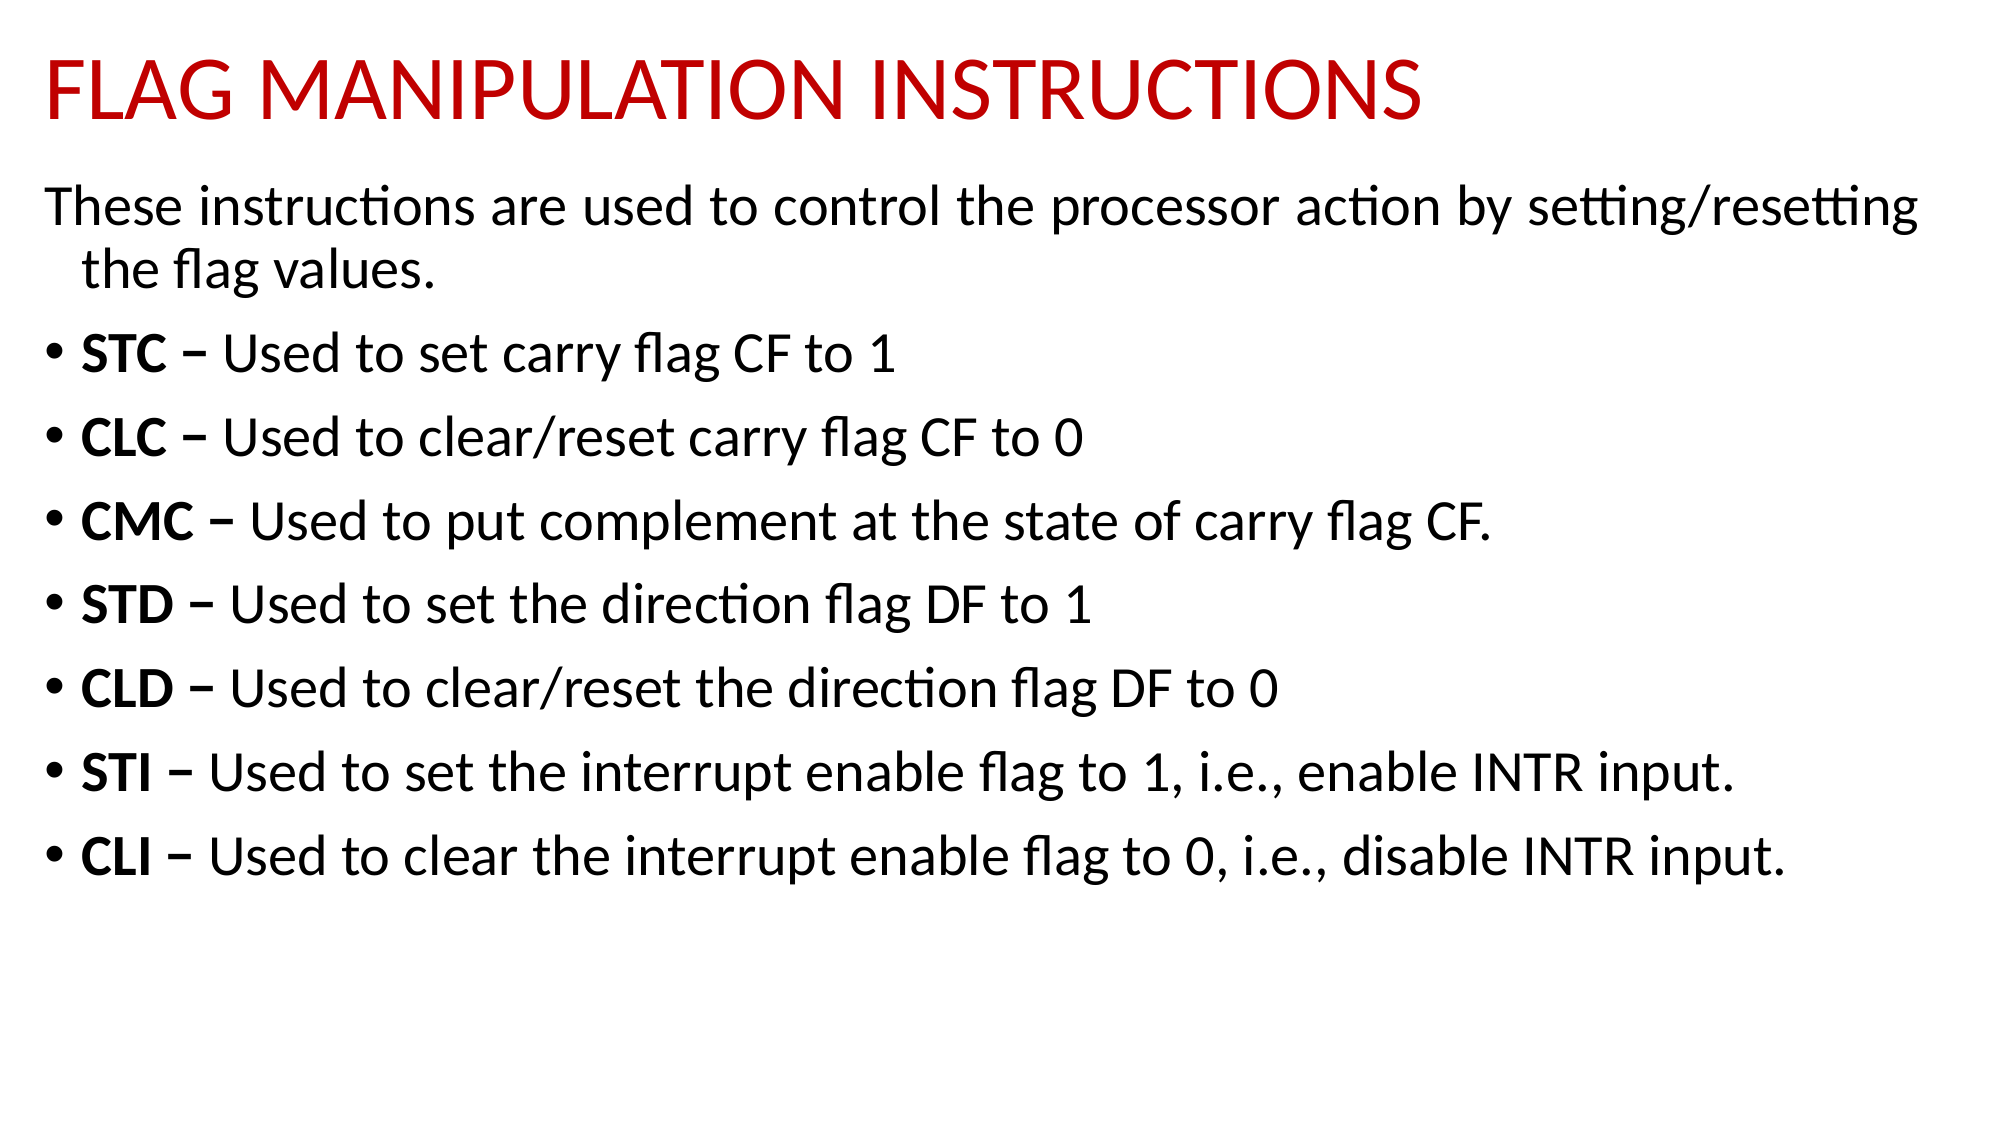

# FLAG MANIPULATION INSTRUCTIONS
These instructions are used to control the processor action by setting/resetting the flag values.
STC − Used to set carry flag CF to 1
CLC − Used to clear/reset carry flag CF to 0
CMC − Used to put complement at the state of carry flag CF.
STD − Used to set the direction flag DF to 1
CLD − Used to clear/reset the direction flag DF to 0
STI − Used to set the interrupt enable flag to 1, i.e., enable INTR input.
CLI − Used to clear the interrupt enable flag to 0, i.e., disable INTR input.